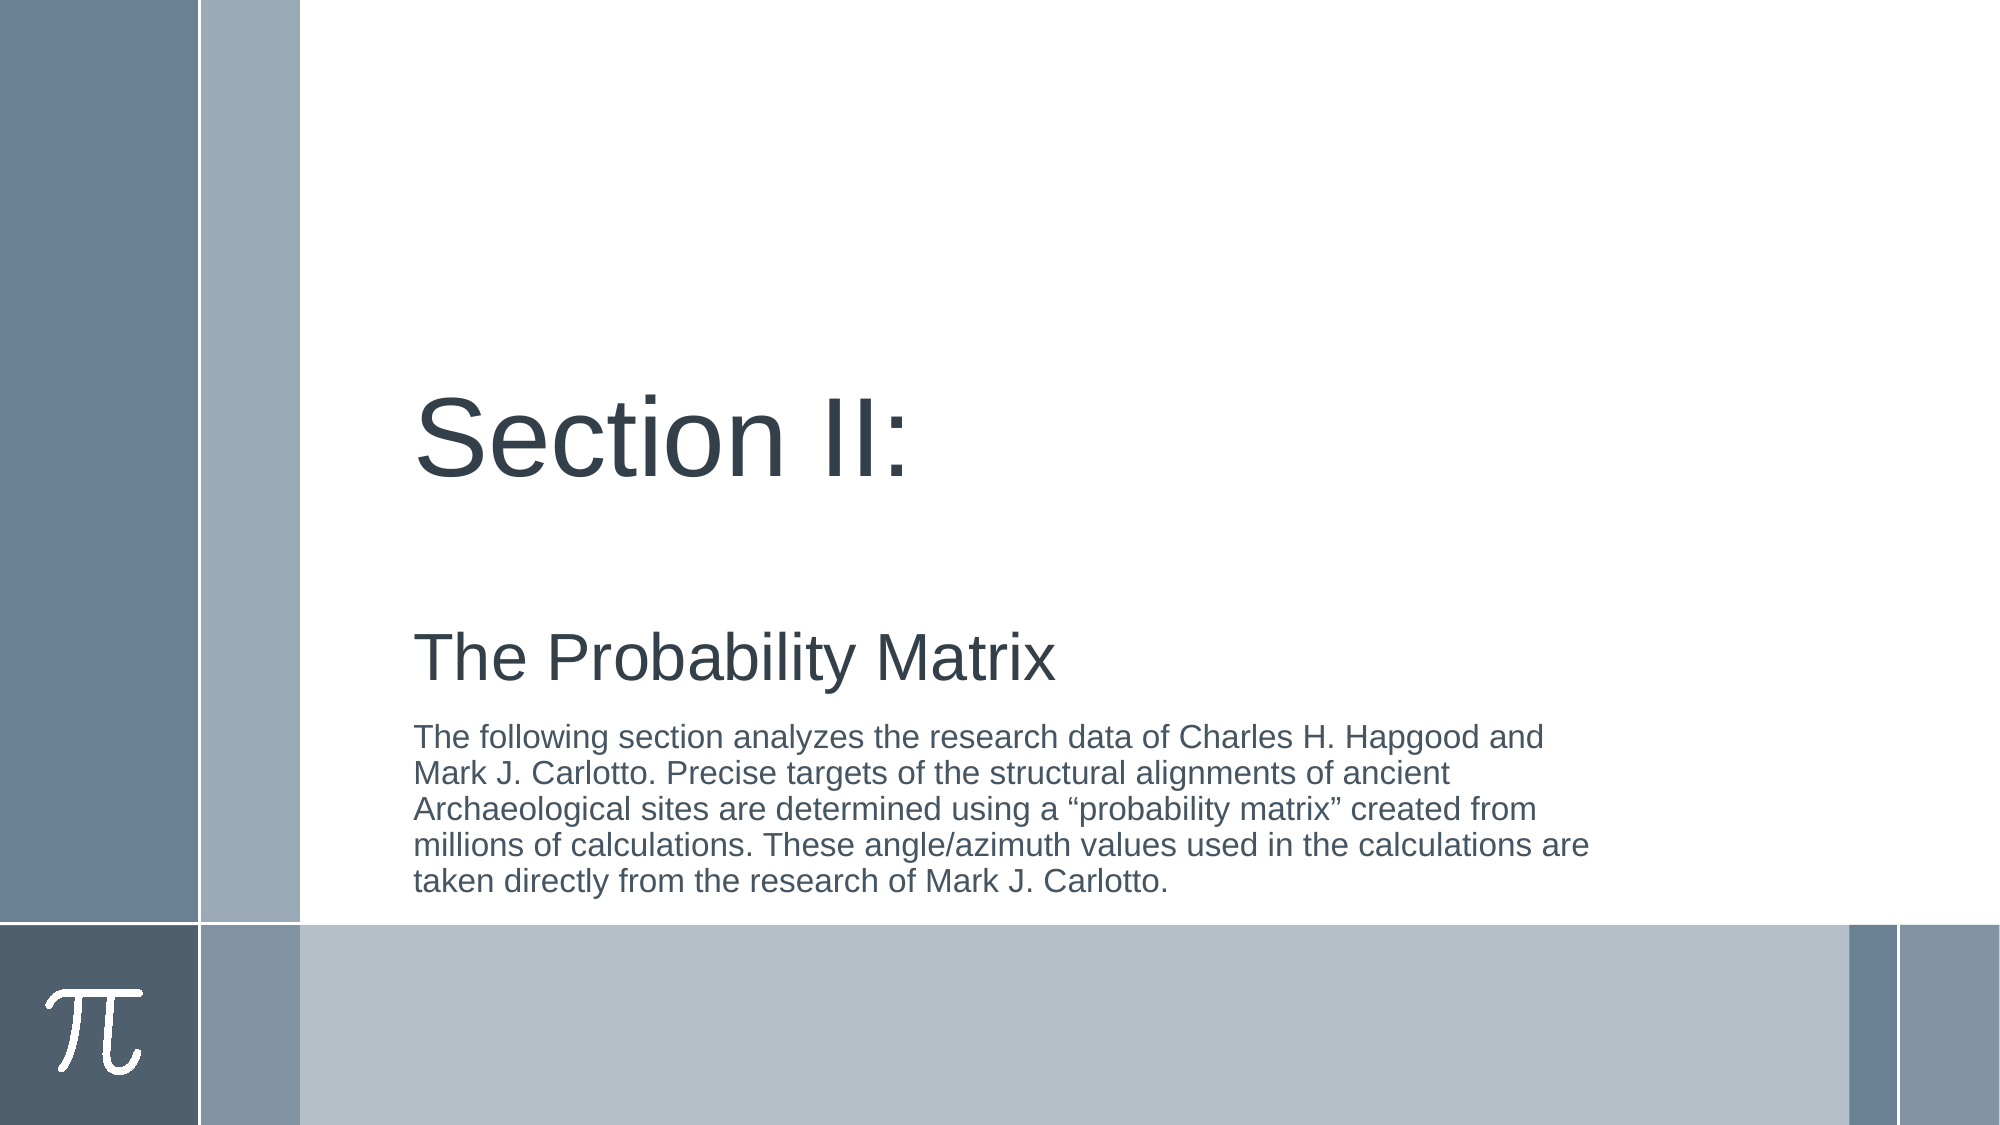

# Section II: The Probability Matrix
The following section analyzes the research data of Charles H. Hapgood and Mark J. Carlotto. Precise targets of the structural alignments of ancient Archaeological sites are determined using a “probability matrix” created from millions of calculations. These angle/azimuth values used in the calculations are taken directly from the research of Mark J. Carlotto.